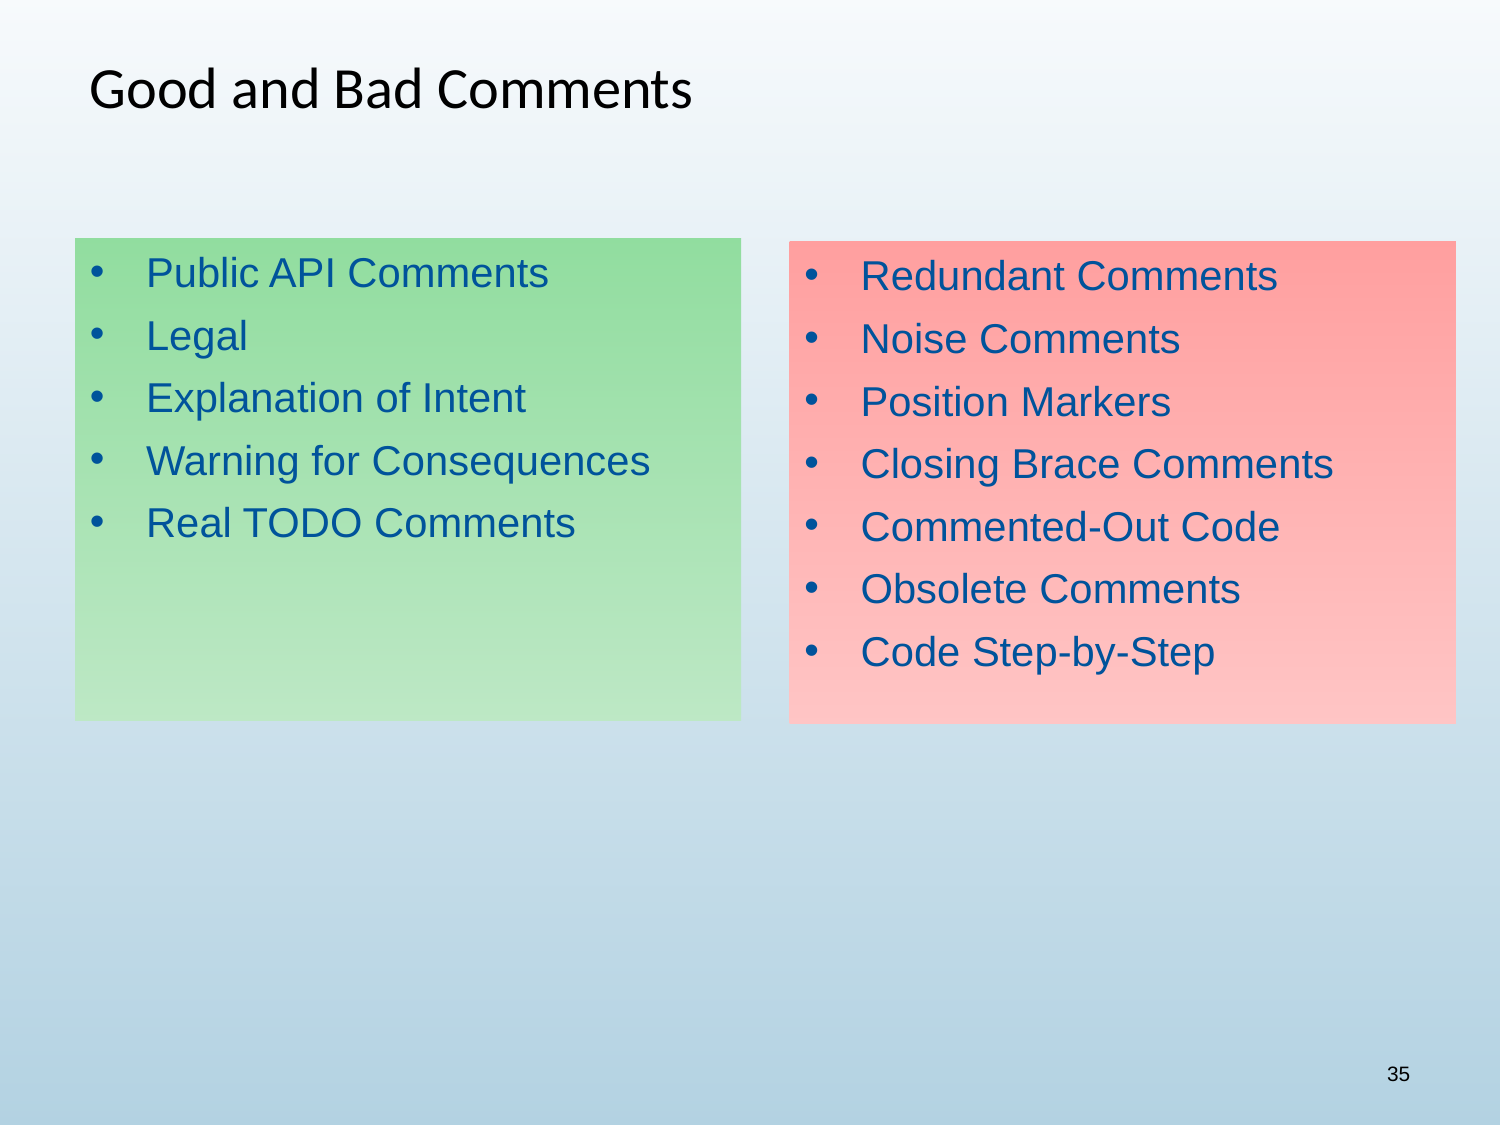

# Good and Bad Comments
Public API Comments
Legal
Explanation of Intent
Warning for Consequences
Real TODO Comments
Redundant Comments
Noise Comments
Position Markers
Closing Brace Comments
Commented-Out Code
Obsolete Comments
Code Step-by-Step